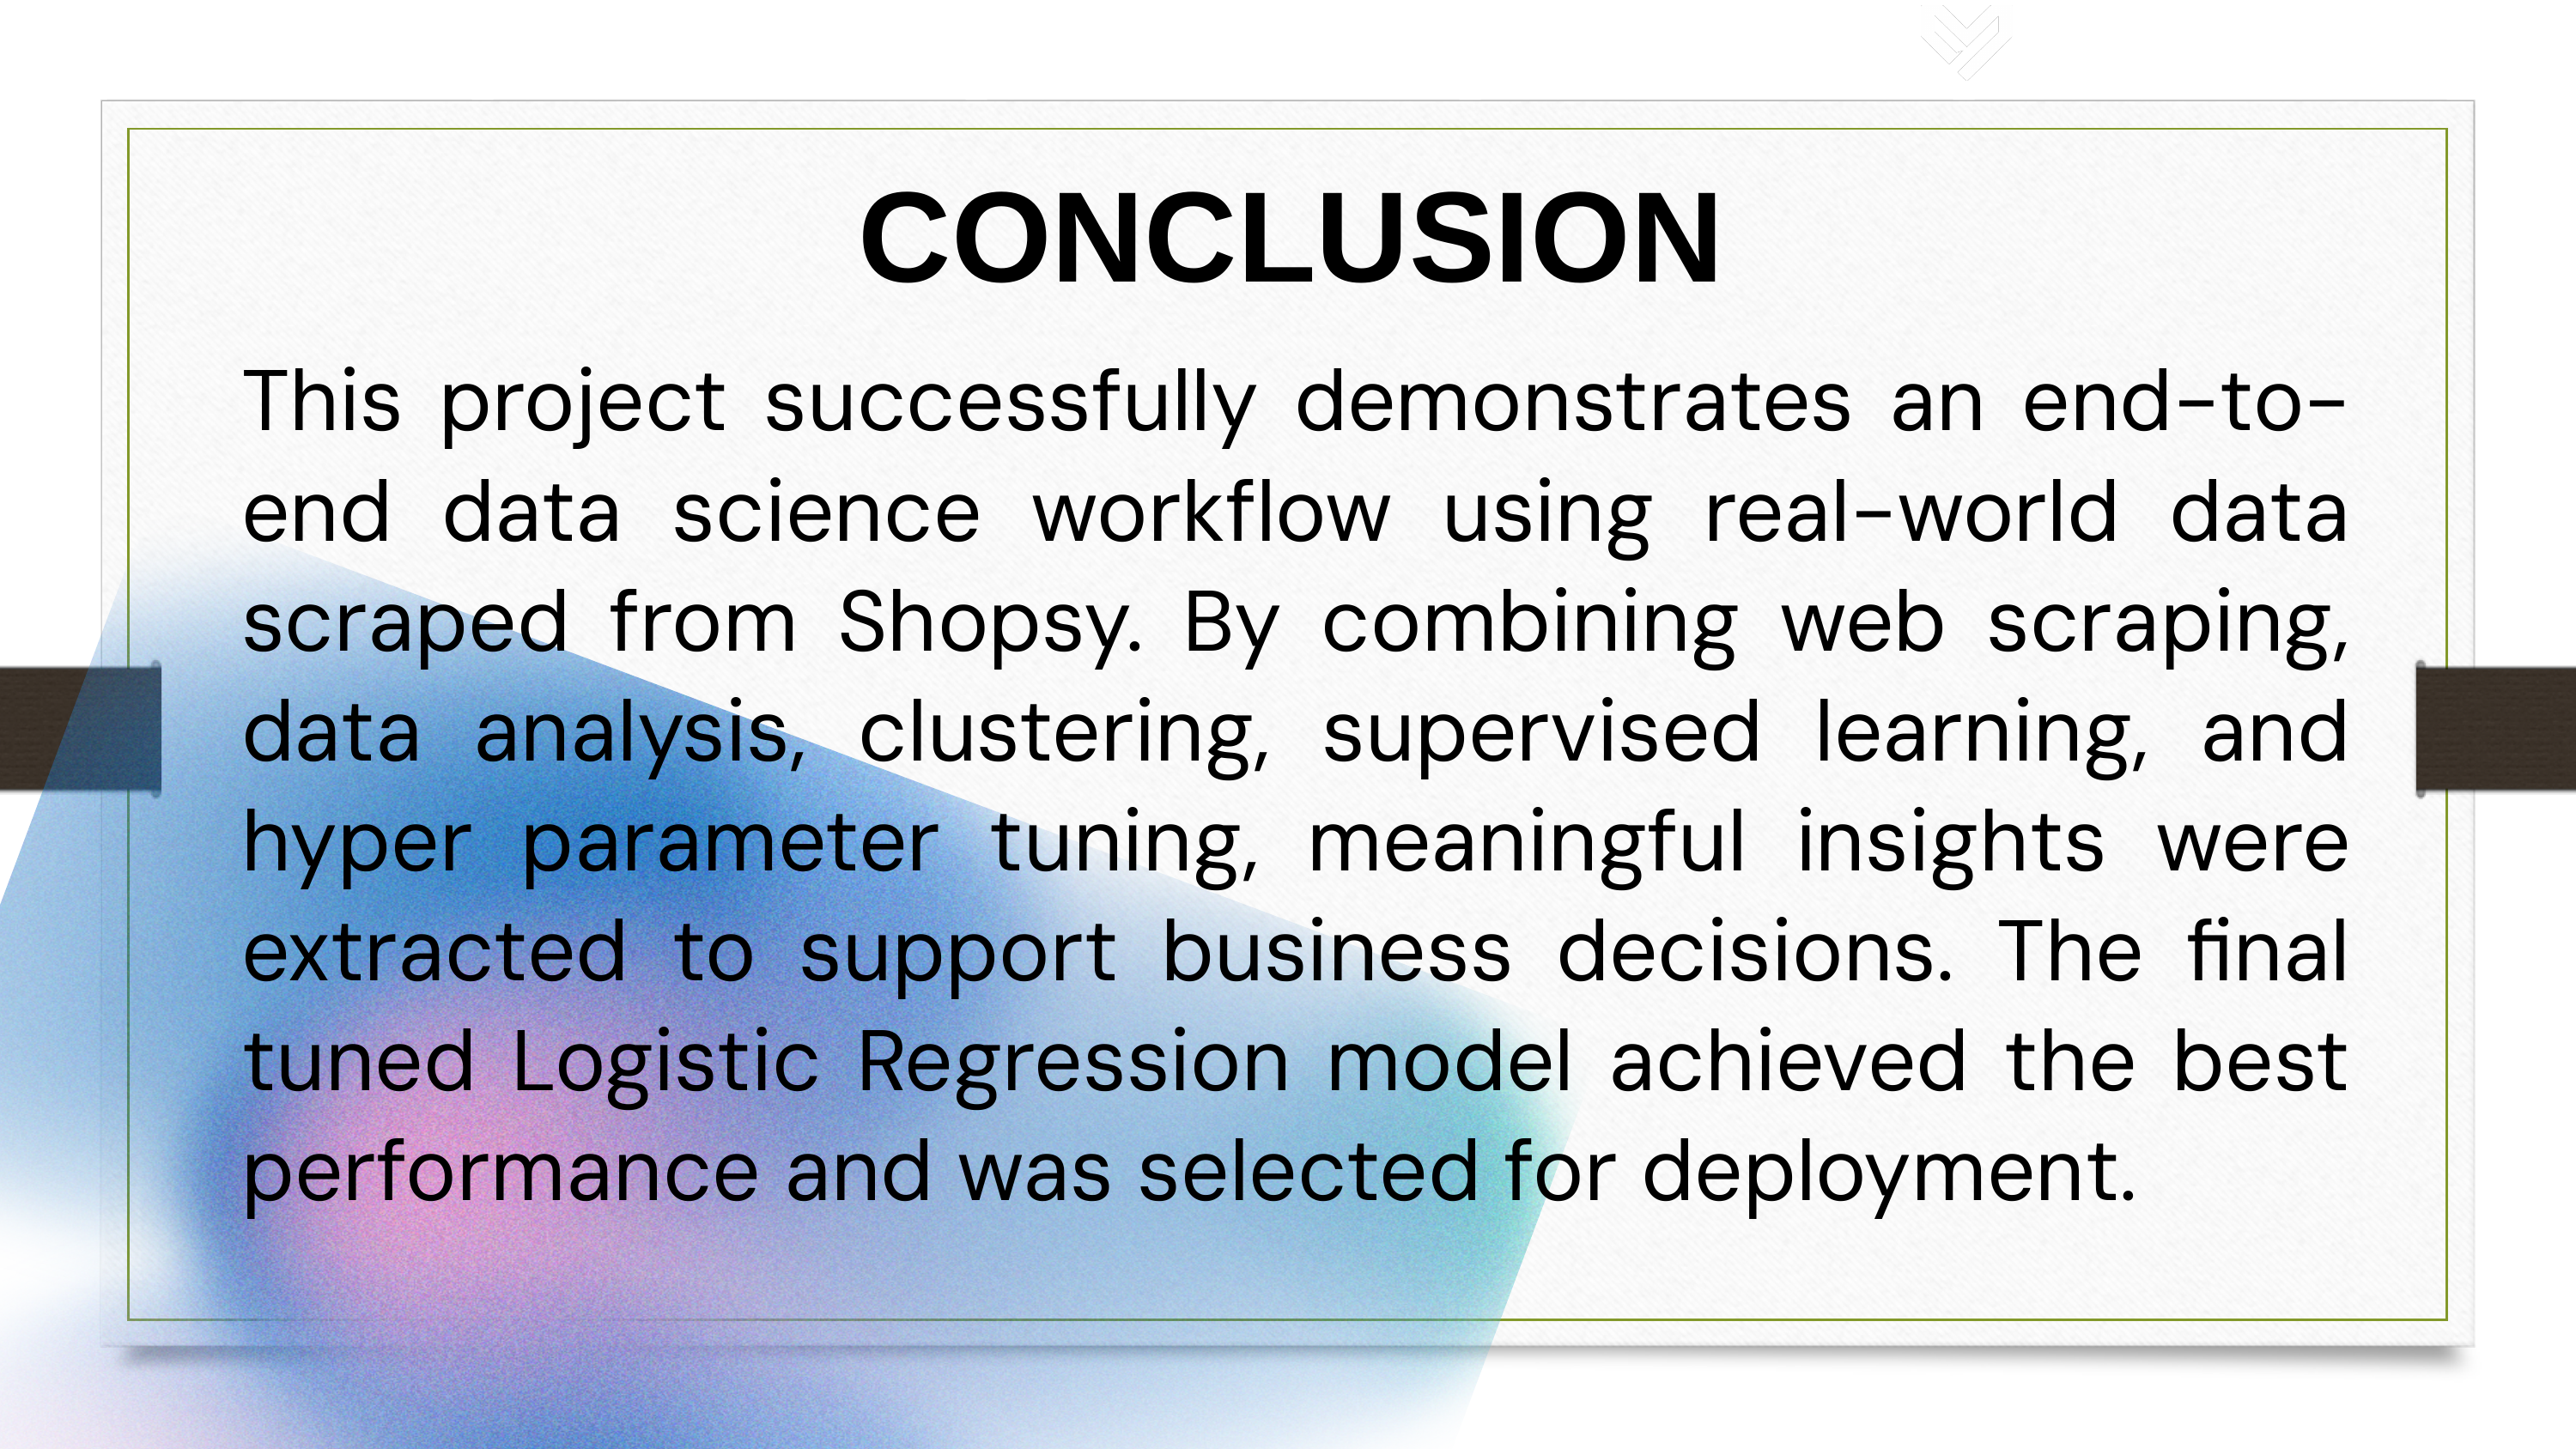

SHOPSY
CONCLUSION
This project successfully demonstrates an end-to-end data science workflow using real-world data scraped from Shopsy. By combining web scraping, data analysis, clustering, supervised learning, and hyper parameter tuning, meaningful insights were extracted to support business decisions. The final tuned Logistic Regression model achieved the best performance and was selected for deployment.